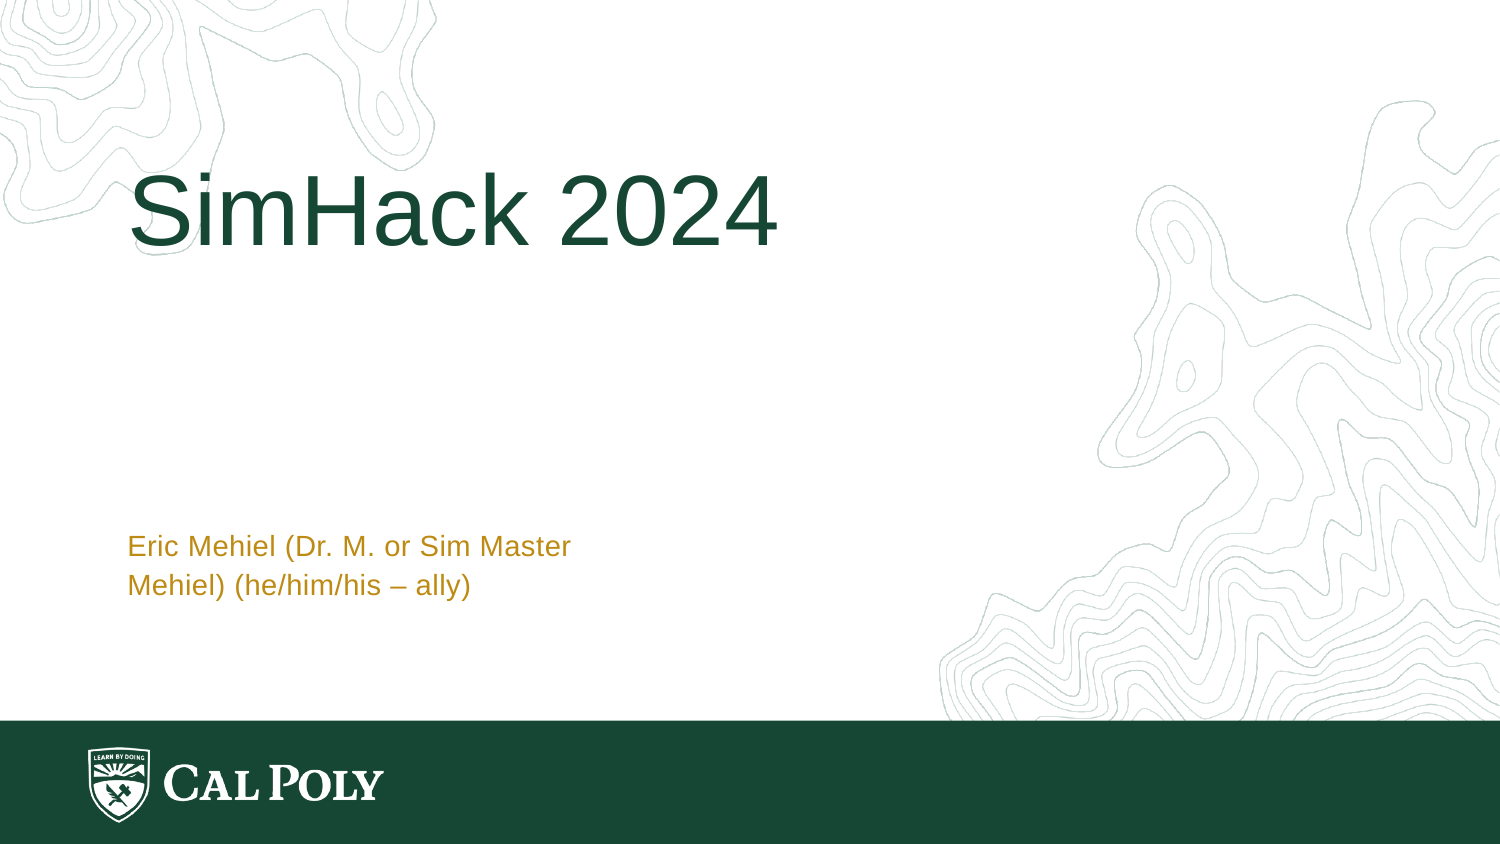

SimHack 2024
Eric Mehiel (Dr. M. or Sim Master Mehiel) (he/him/his – ally)